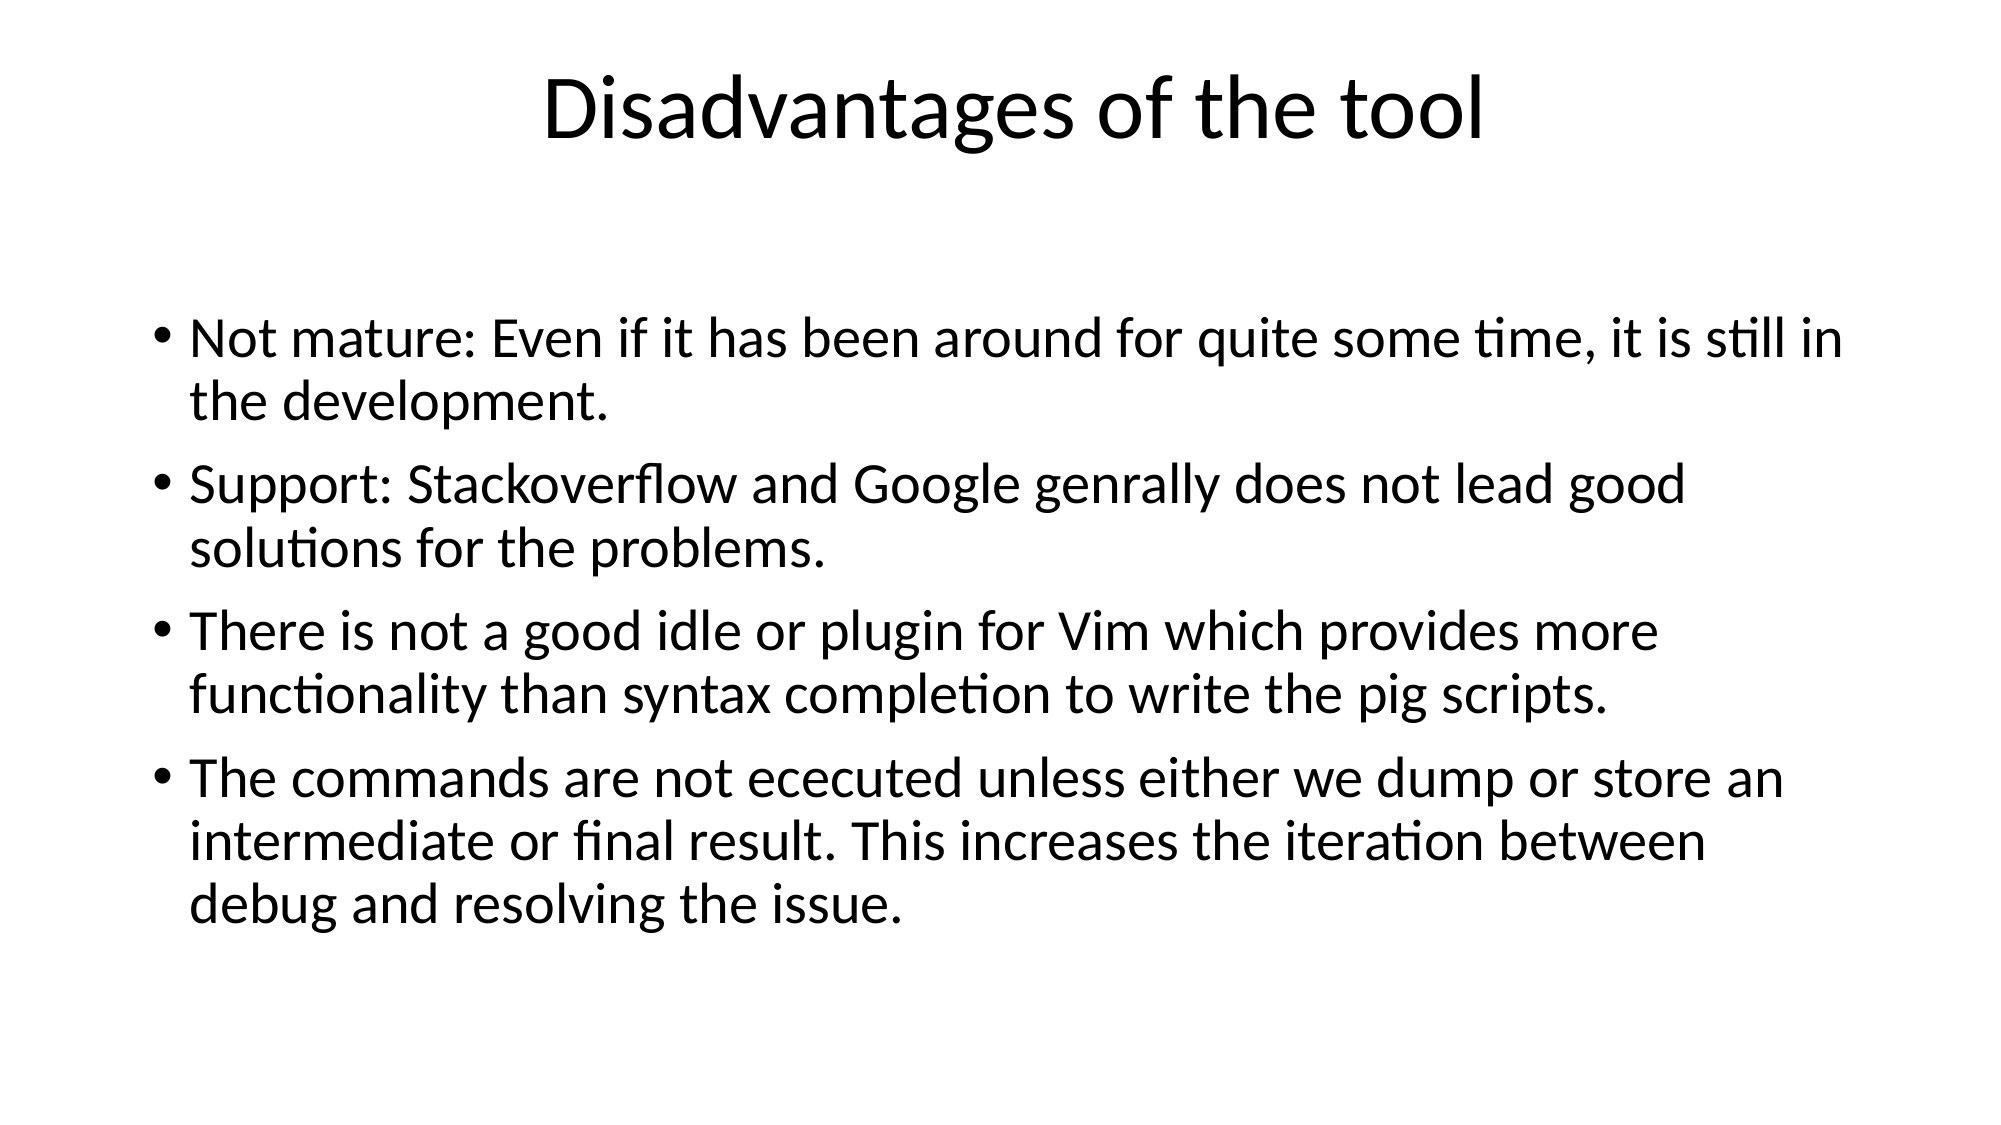

# Disadvantages of the tool
Not mature: Even if it has been around for quite some time, it is still in the development.
Support: Stackoverflow and Google genrally does not lead good solutions for the problems.
There is not a good idle or plugin for Vim which provides more functionality than syntax completion to write the pig scripts.
The commands are not ececuted unless either we dump or store an intermediate or final result. This increases the iteration between debug and resolving the issue.